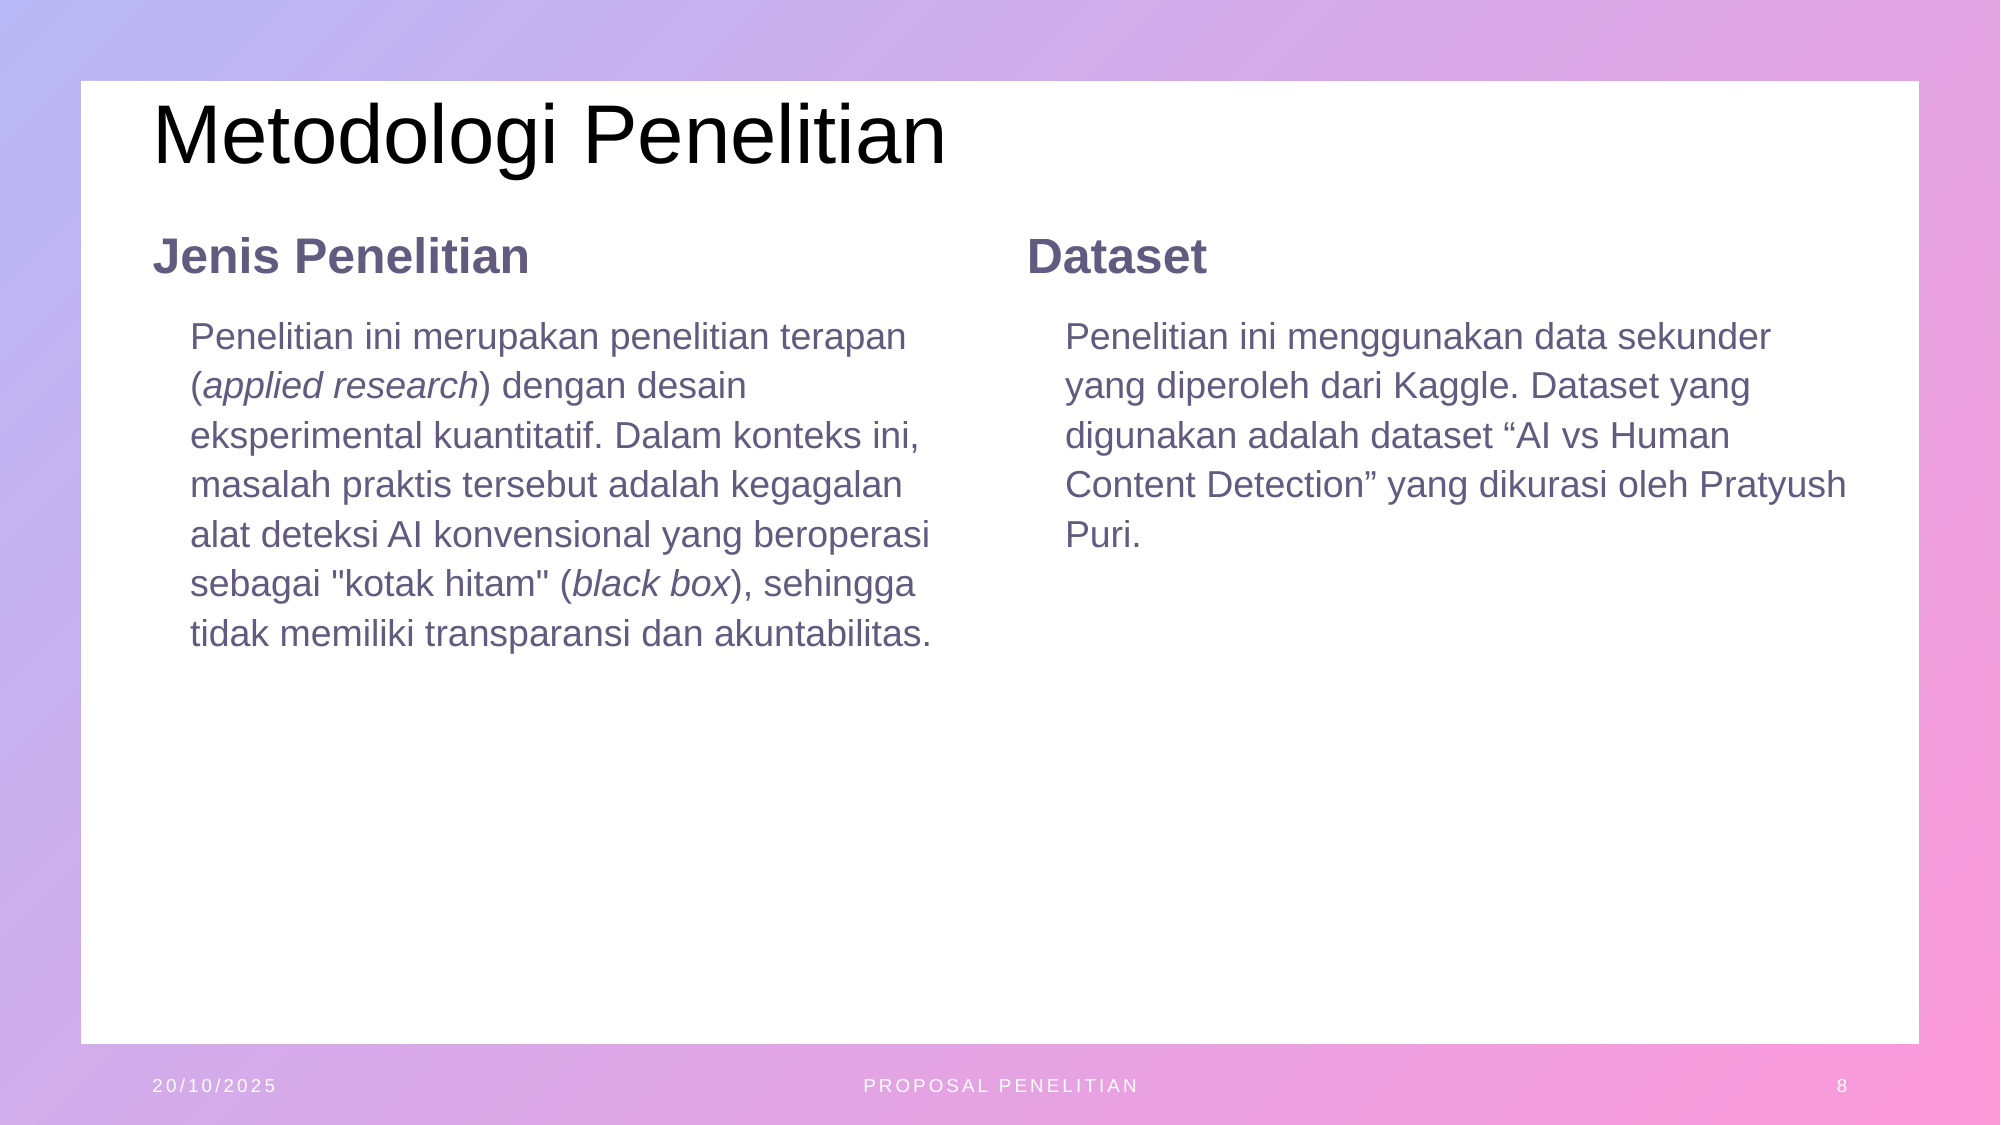

# Metodologi Penelitian
Jenis Penelitian
Dataset
Penelitian ini merupakan penelitian terapan (applied research) dengan desain eksperimental kuantitatif. Dalam konteks ini, masalah praktis tersebut adalah kegagalan alat deteksi AI konvensional yang beroperasi sebagai "kotak hitam" (black box), sehingga tidak memiliki transparansi dan akuntabilitas.
Penelitian ini menggunakan data sekunder yang diperoleh dari Kaggle. Dataset yang digunakan adalah dataset “AI vs Human Content Detection” yang dikurasi oleh Pratyush Puri.
20/10/2025
PROPOSAL PENELITIAN
8